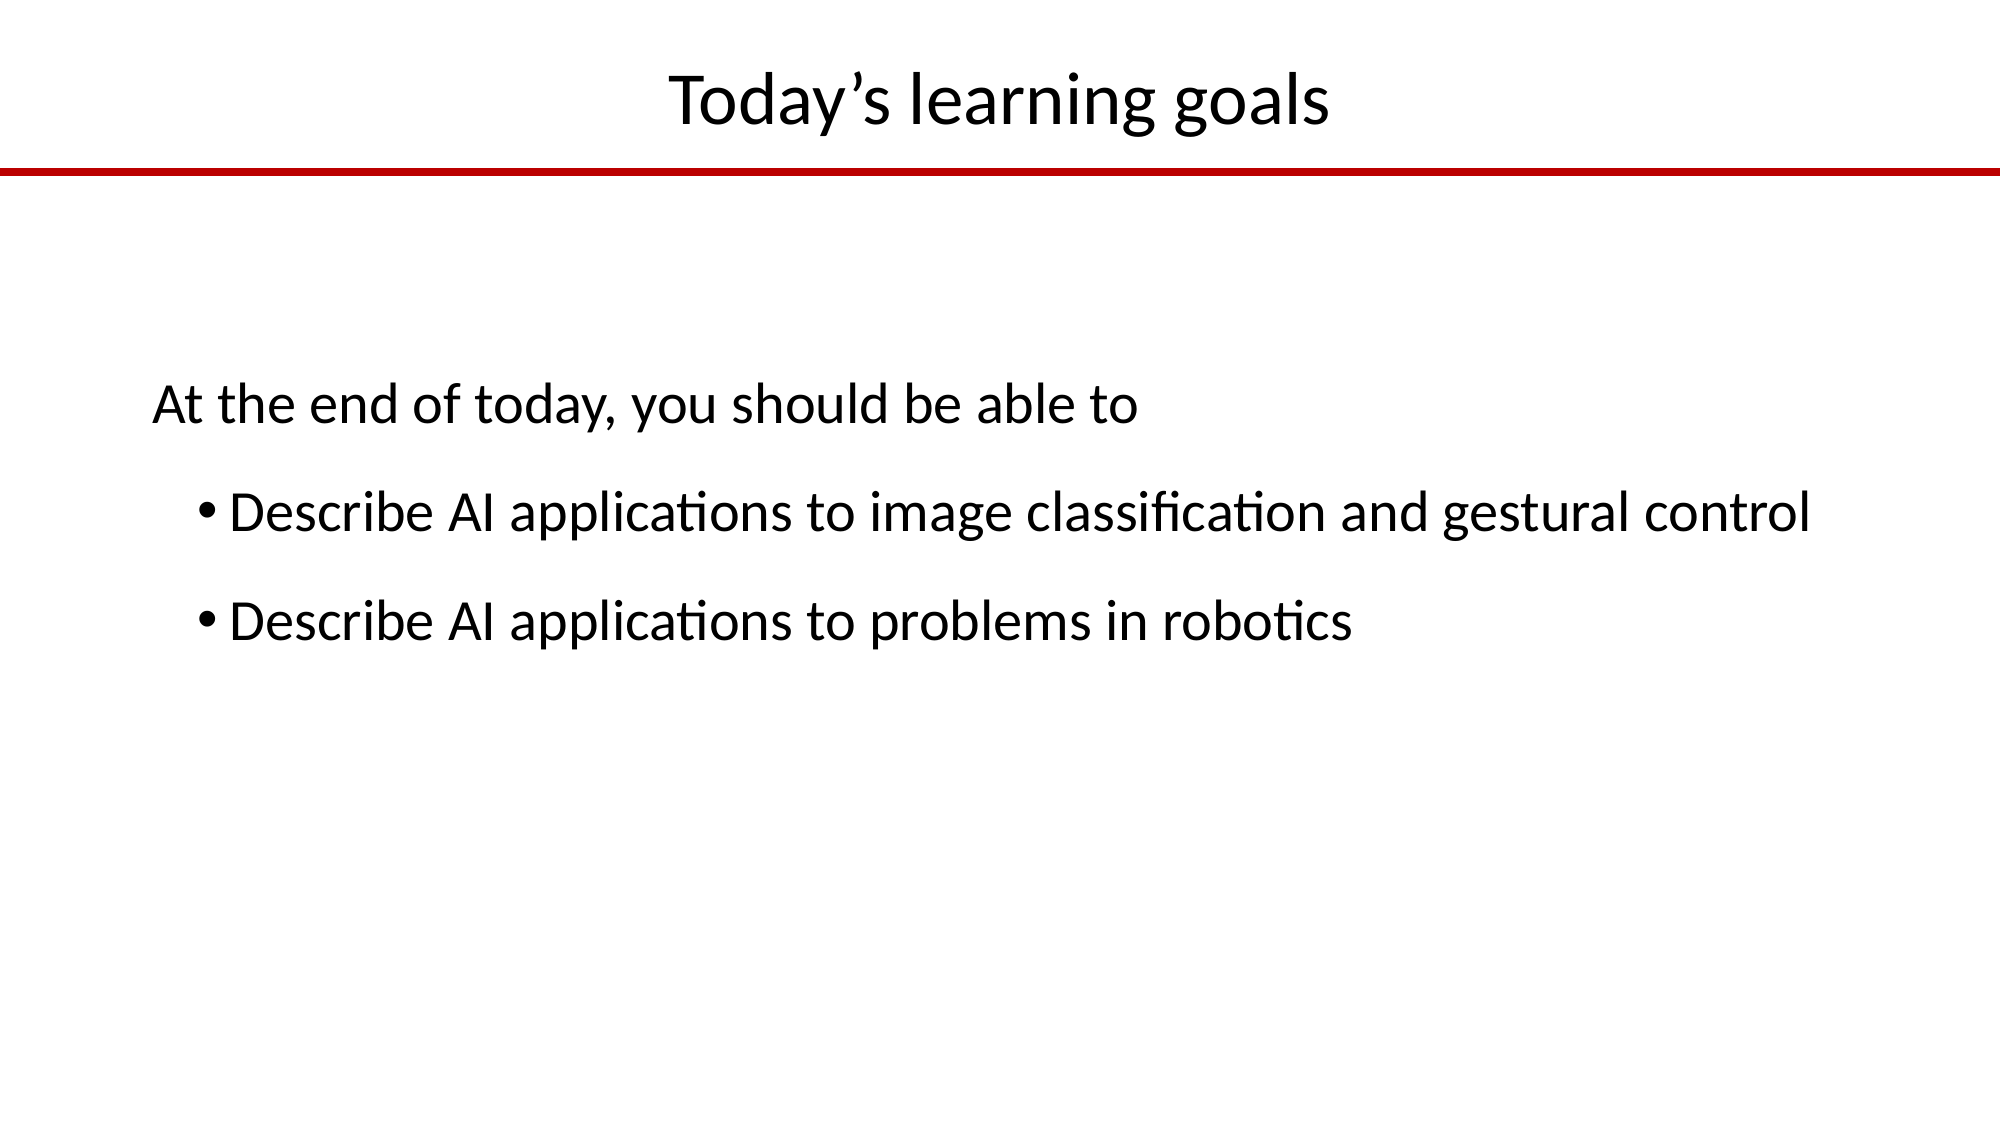

# Today’s learning goals
At the end of today, you should be able to
Describe AI applications to image classification and gestural control
Describe AI applications to problems in robotics